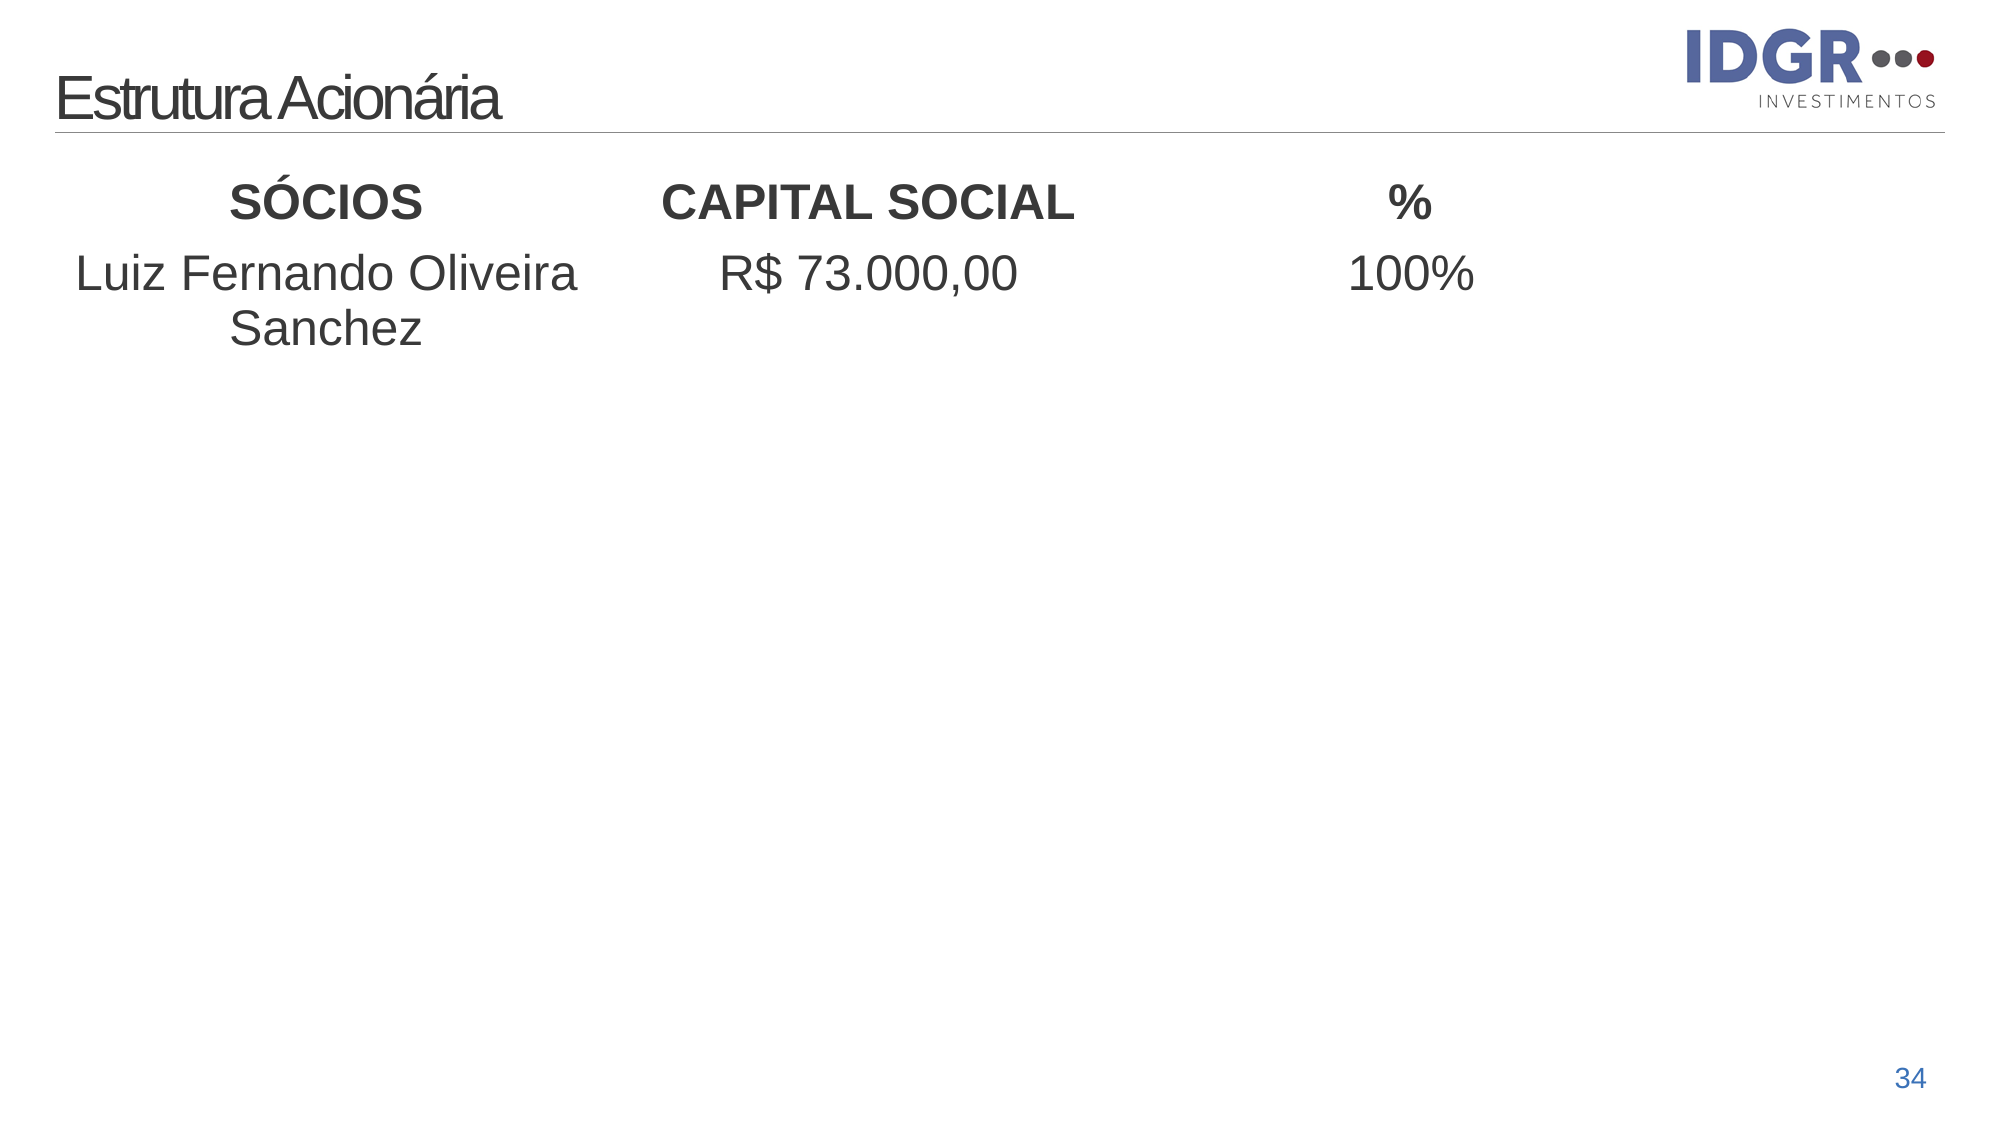

# Estrutura Acionária

| SÓCIOS | CAPITAL SOCIAL | % |
| --- | --- | --- |
| Luiz Fernando Oliveira Sanchez | R$ 73.000,00 | 100% |